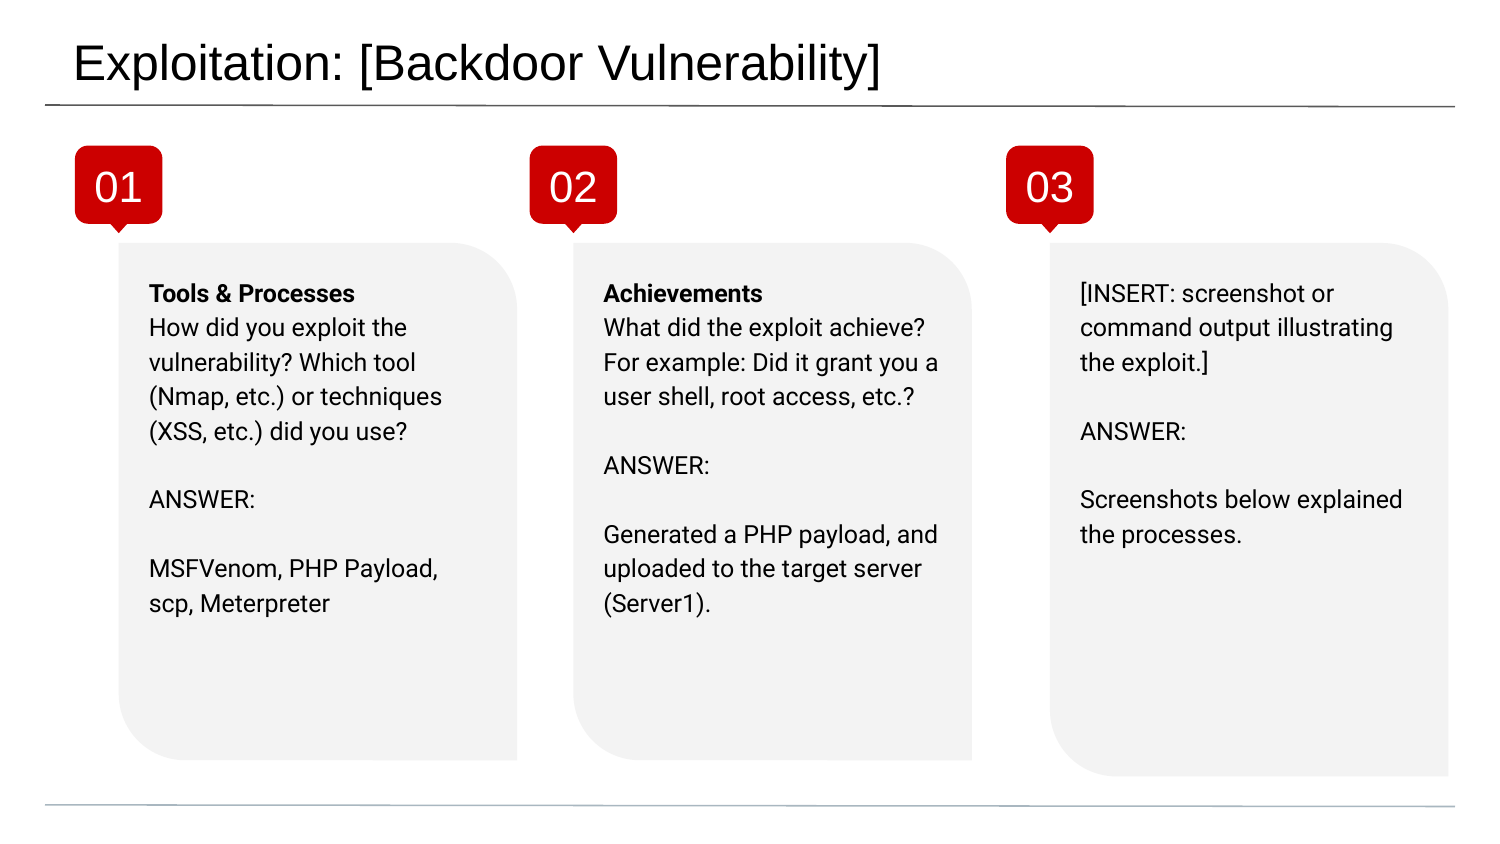

# Exploitation: [Backdoor Vulnerability]
01

02

03

Tools & Processes
How did you exploit the vulnerability? Which tool (Nmap, etc.) or techniques (XSS, etc.) did you use?

ANSWER:

MSFVenom, PHP Payload, scp, Meterpreter

Achievements
What did the exploit achieve? For example: Did it grant you a user shell, root access, etc.?

ANSWER:

Generated a PHP payload, and uploaded to the target server (Server1).

[INSERT: screenshot or command output illustrating the exploit.]

ANSWER:

Screenshots below explained the processes.